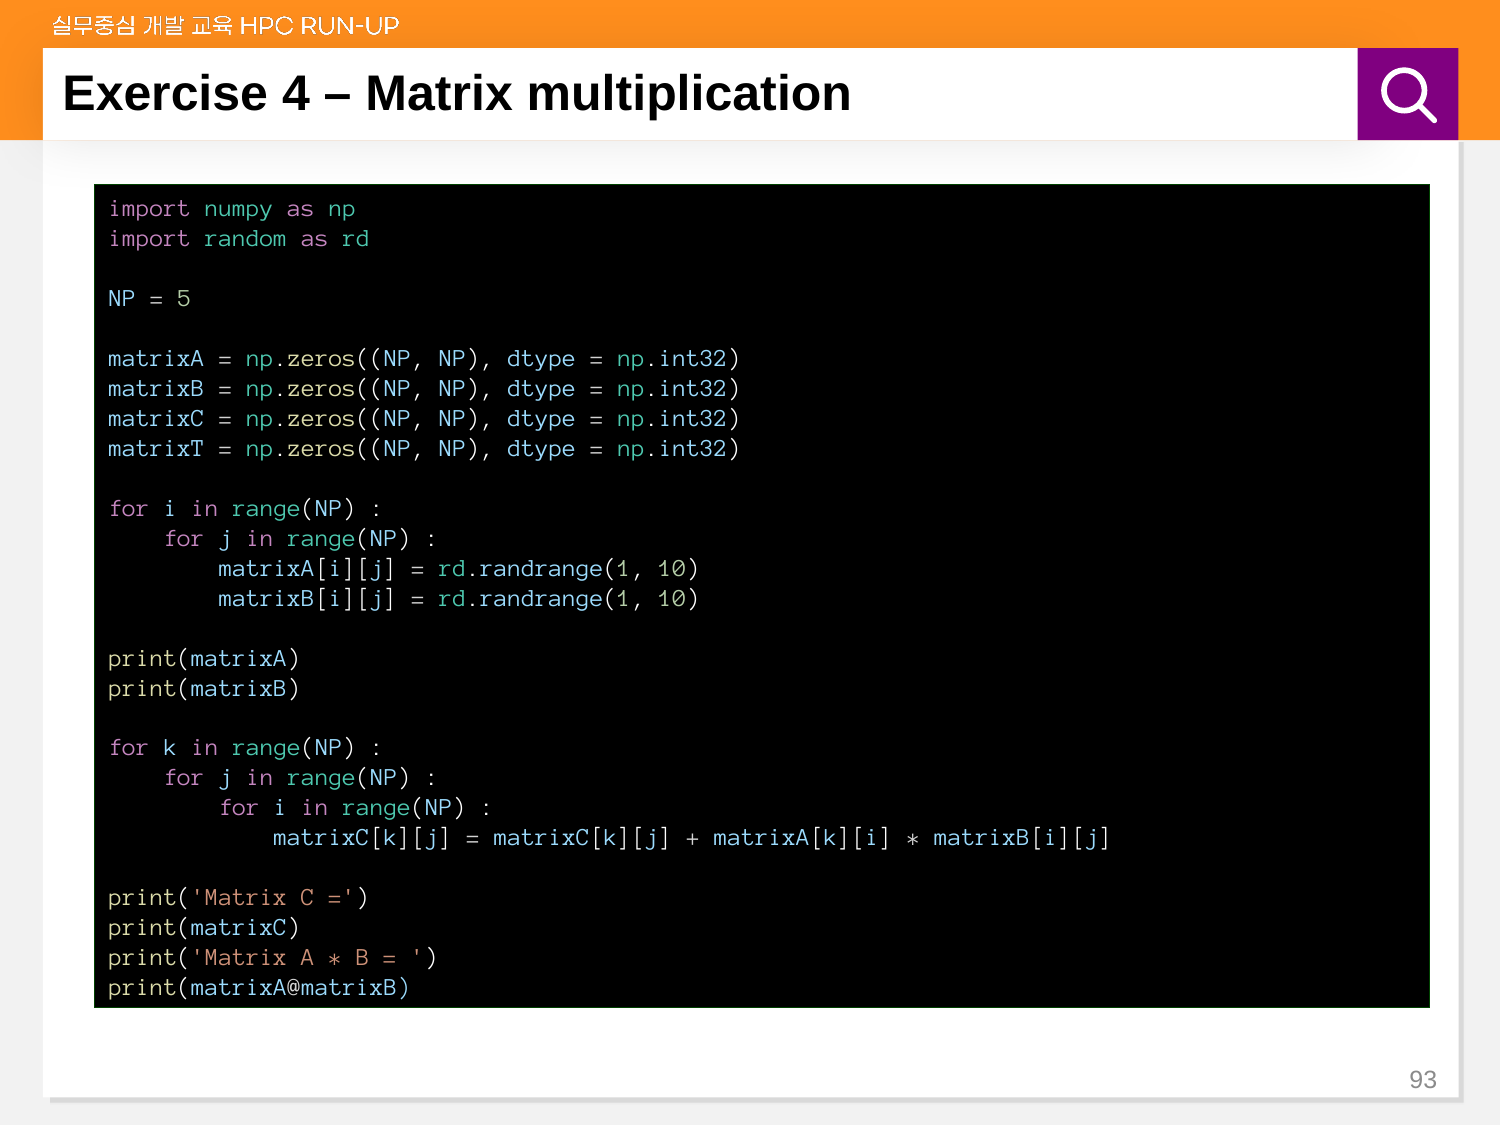

# Exercise 4 – Matrix multiplication
import numpy as np
import random as rd
NP = 5
matrixA = np.zeros((NP, NP), dtype = np.int32)
matrixB = np.zeros((NP, NP), dtype = np.int32)
matrixC = np.zeros((NP, NP), dtype = np.int32)
matrixT = np.zeros((NP, NP), dtype = np.int32)
for i in range(NP) :
    for j in range(NP) :
        matrixA[i][j] = rd.randrange(1, 10)
        matrixB[i][j] = rd.randrange(1, 10)

print(matrixA)
print(matrixB)

for k in range(NP) :
    for j in range(NP) :
        for i in range(NP) :
            matrixC[k][j] = matrixC[k][j] + matrixA[k][i] * matrixB[i][j]

print('Matrix C =')
print(matrixC)
print('Matrix A * B = ')
print(matrixA@matrixB)
93